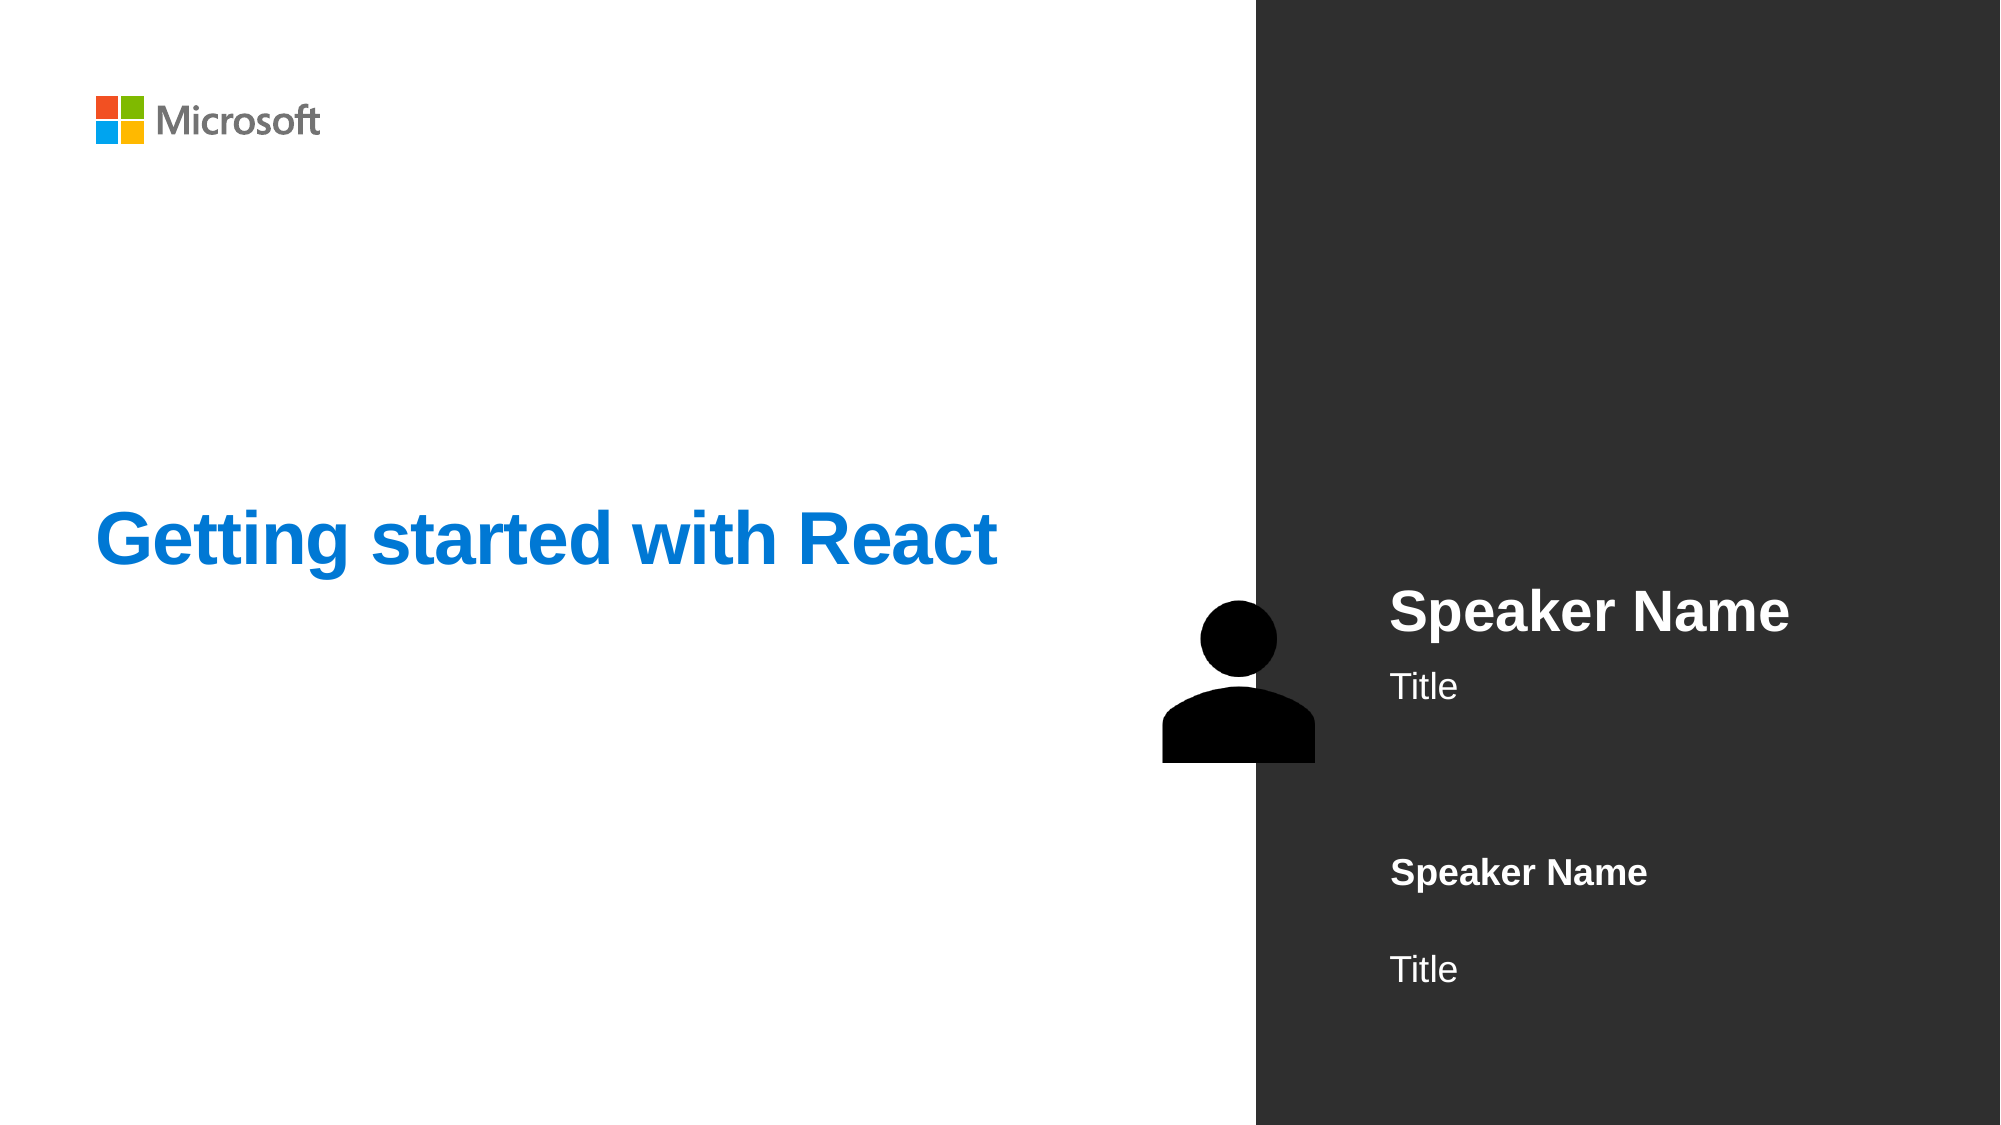

# Getting started with React
Speaker Name
Title
Speaker Name
Title